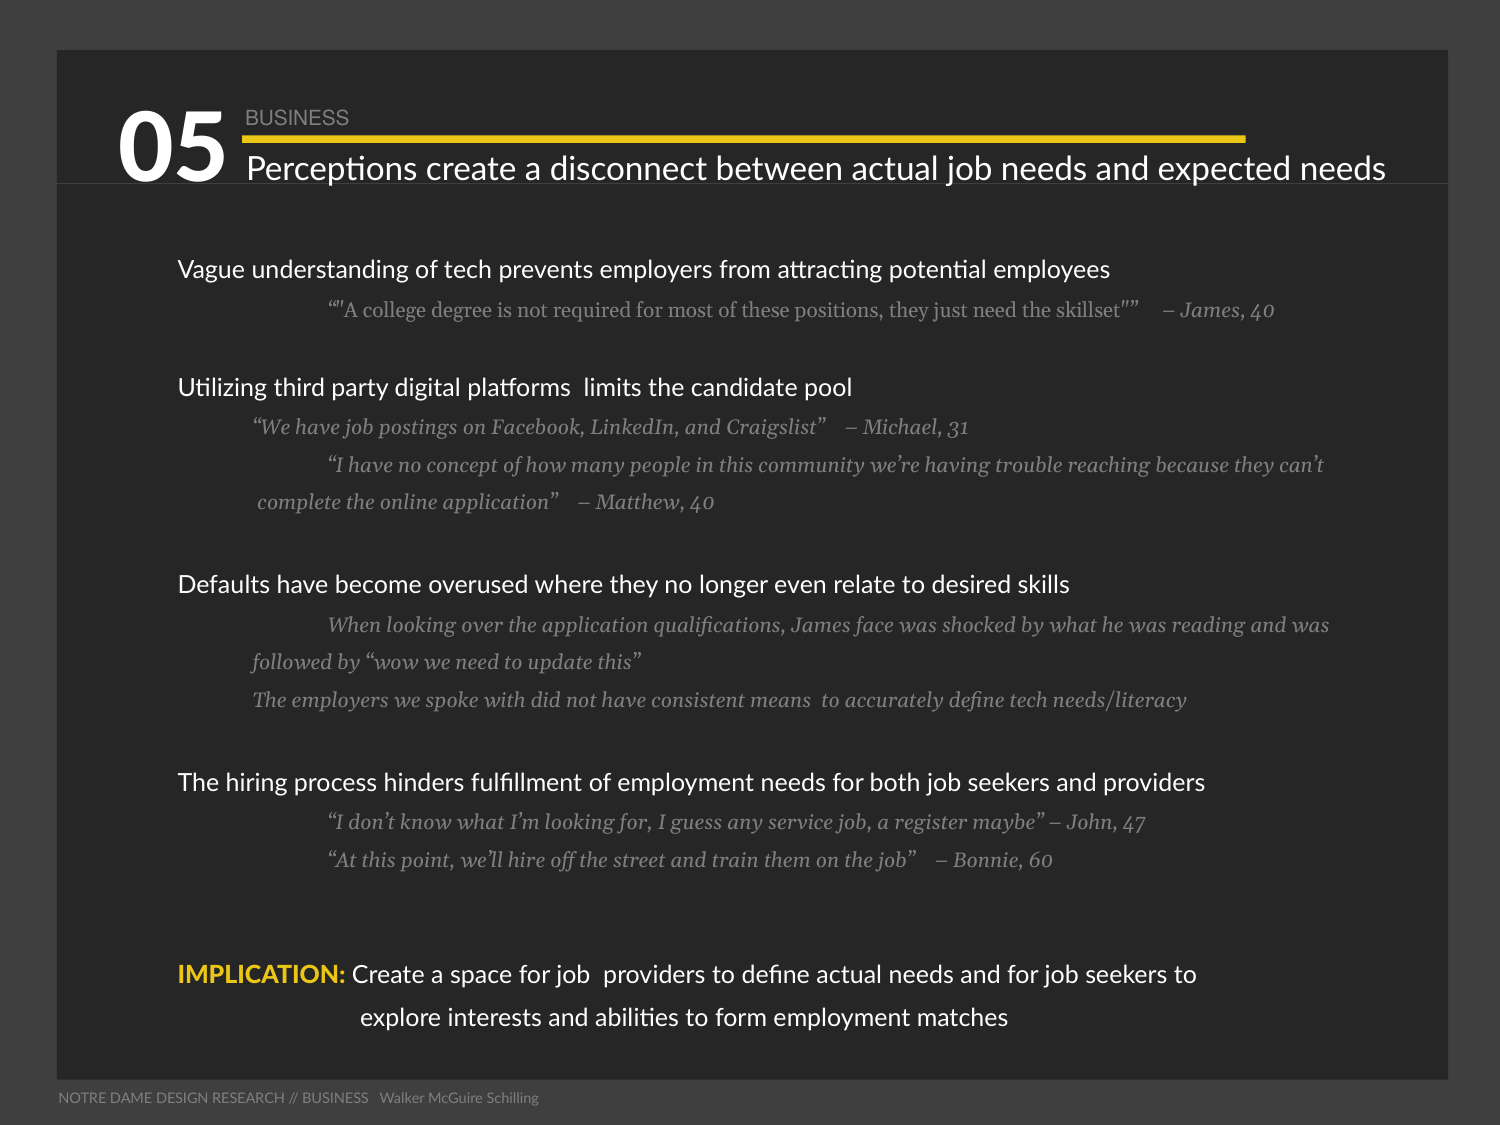

05
BUSINESS

Perceptions create a disconnect between actual job needs and expected needs
Vague understanding of tech prevents employers from attracting potential employees
	“"A college degree is not required for most of these positions, they just need the skillset"”     – James, 40

Utilizing third party digital platforms  limits the candidate pool
“We have job postings on Facebook, LinkedIn, and Craigslist”    – Michael, 31
	“I have no concept of how many people in this community we’re having trouble reaching because they can’t
 complete the online application”    – Matthew, 40

Defaults have become overused where they no longer even relate to desired skills
 	When looking over the application qualifications, James face was shocked by what he was reading and was
followed by “wow we need to update this”
The employers we spoke with did not have consistent means  to accurately define tech needs/literacy

The hiring process hinders fulfillment of employment needs for both job seekers and providers
	“I don’t know what I’m looking for, I guess any service job, a register maybe” – John, 47
	“At this point, we’ll hire off the street and train them on the job”    – Bonnie, 60

IMPLICATION: Create a space for job  providers to define actual needs and for job seekers to
     explore interests and abilities to form employment matches